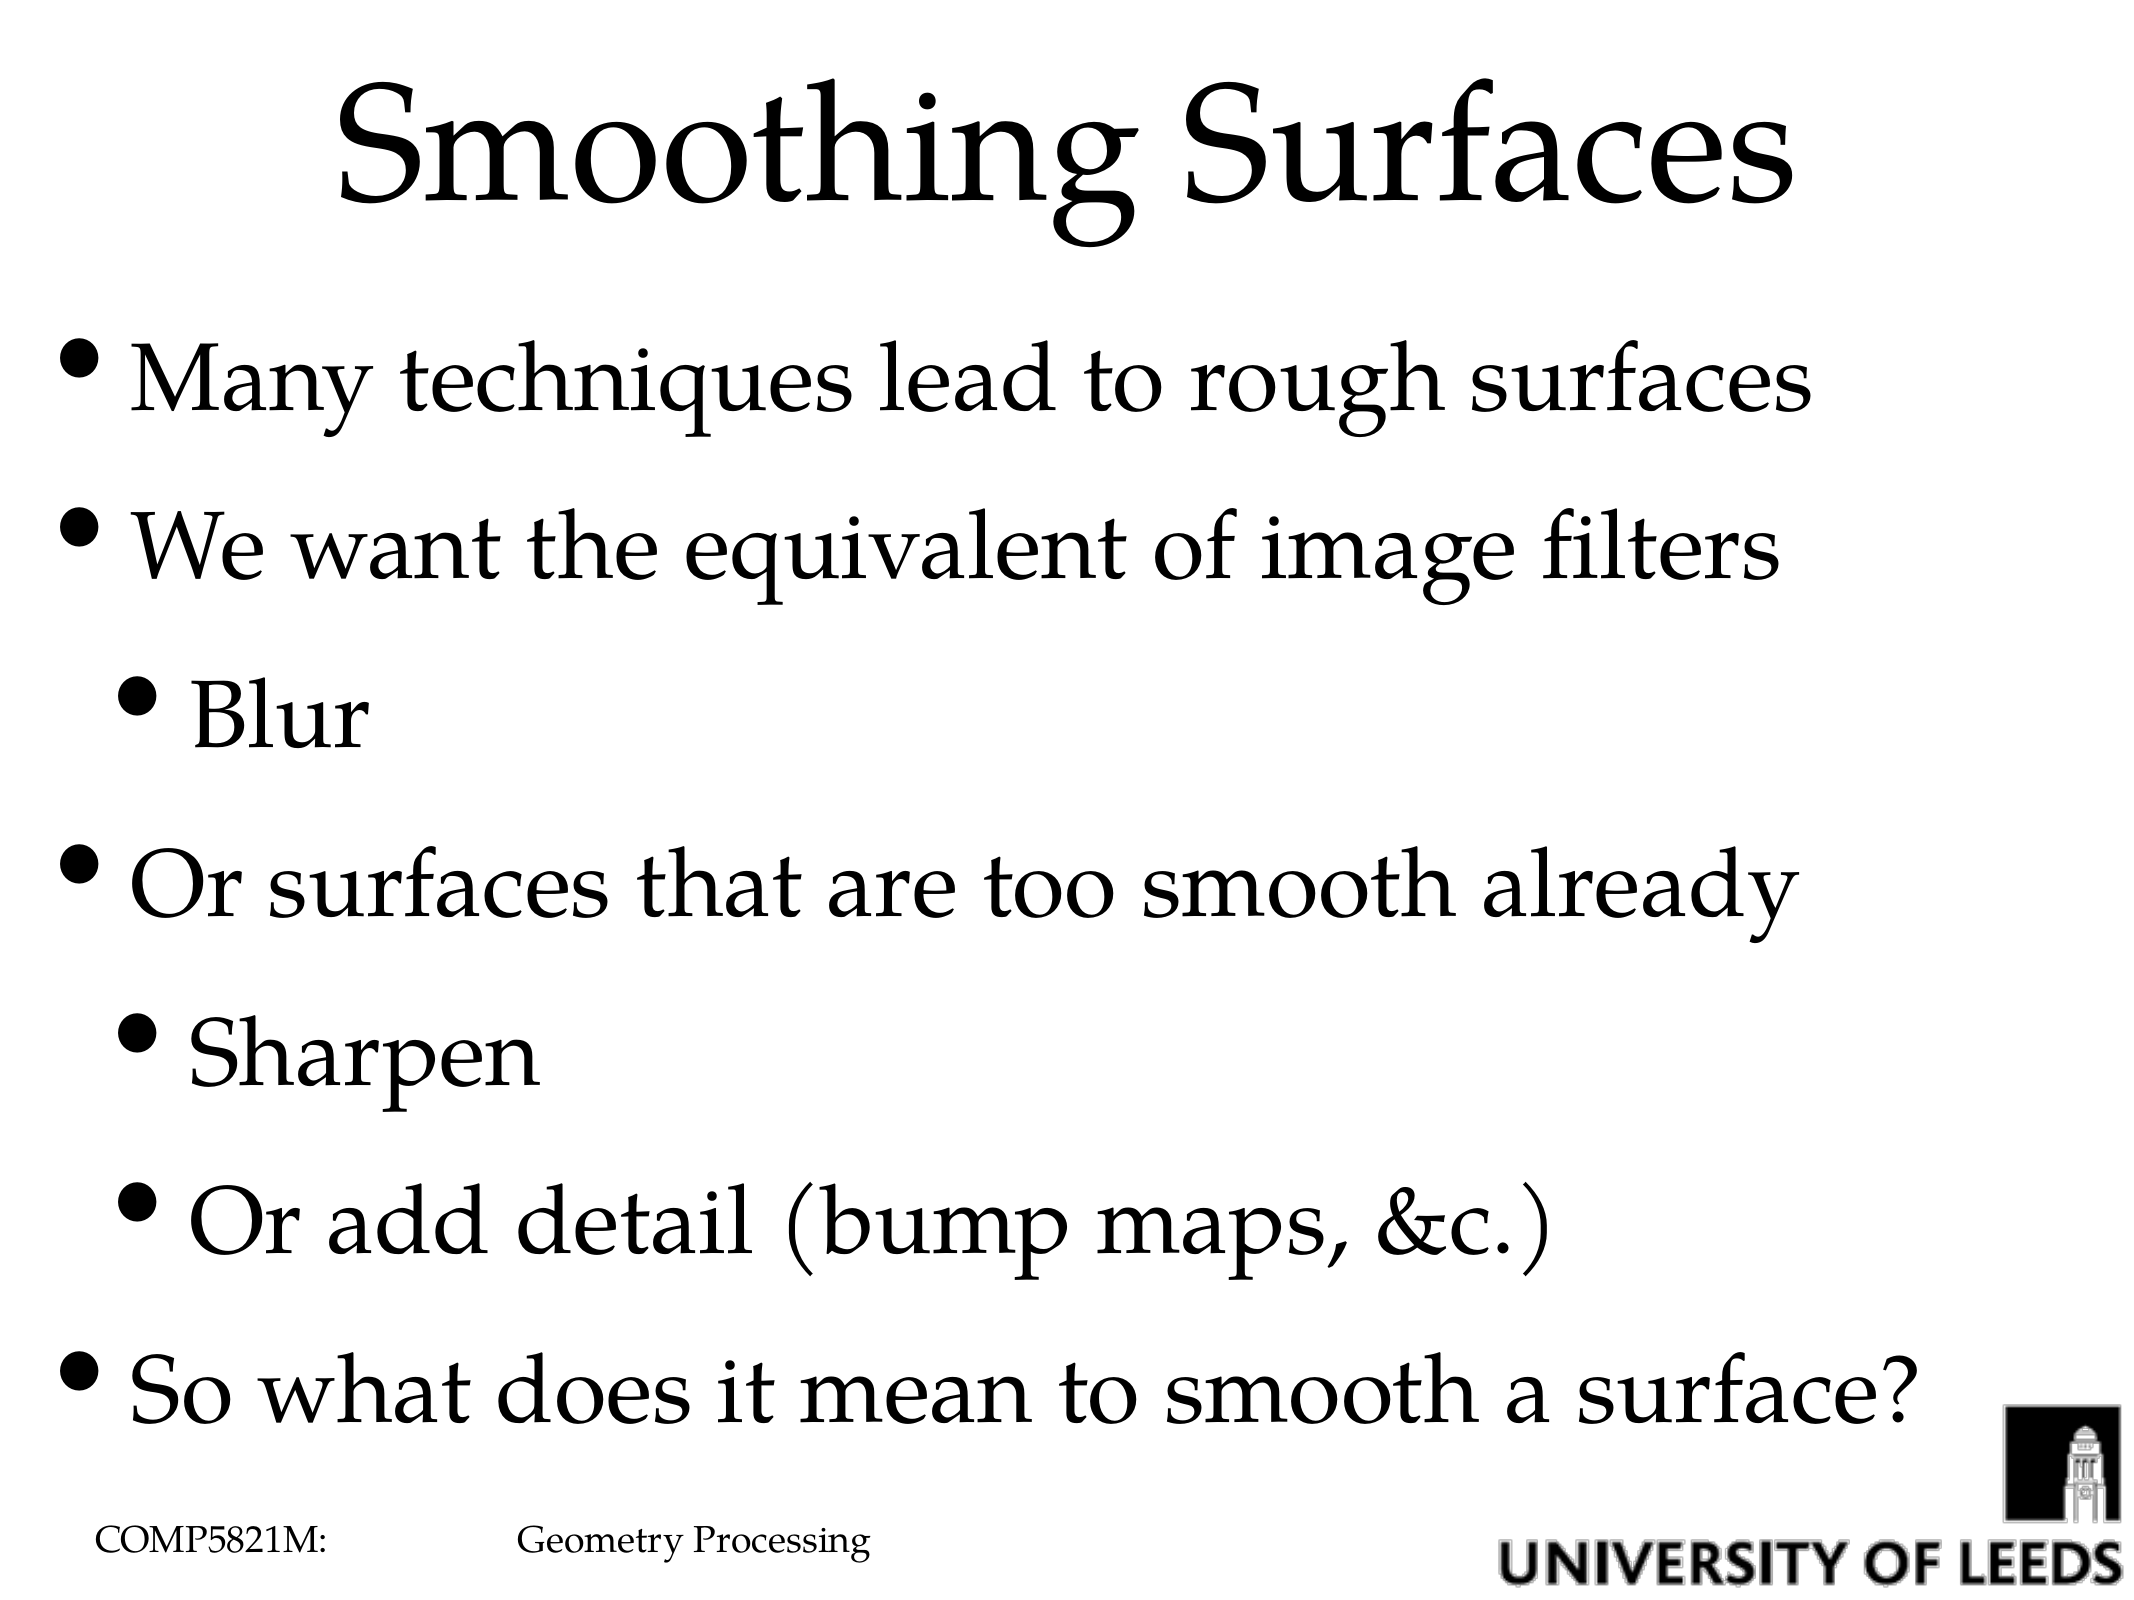

# Smoothing Surfaces
Many techniques lead to rough surfaces
We want the equivalent of image filters
Blur
Or surfaces that are too smooth already
Sharpen
Or add detail (bump maps, &c.)
So what does it mean to smooth a surface?